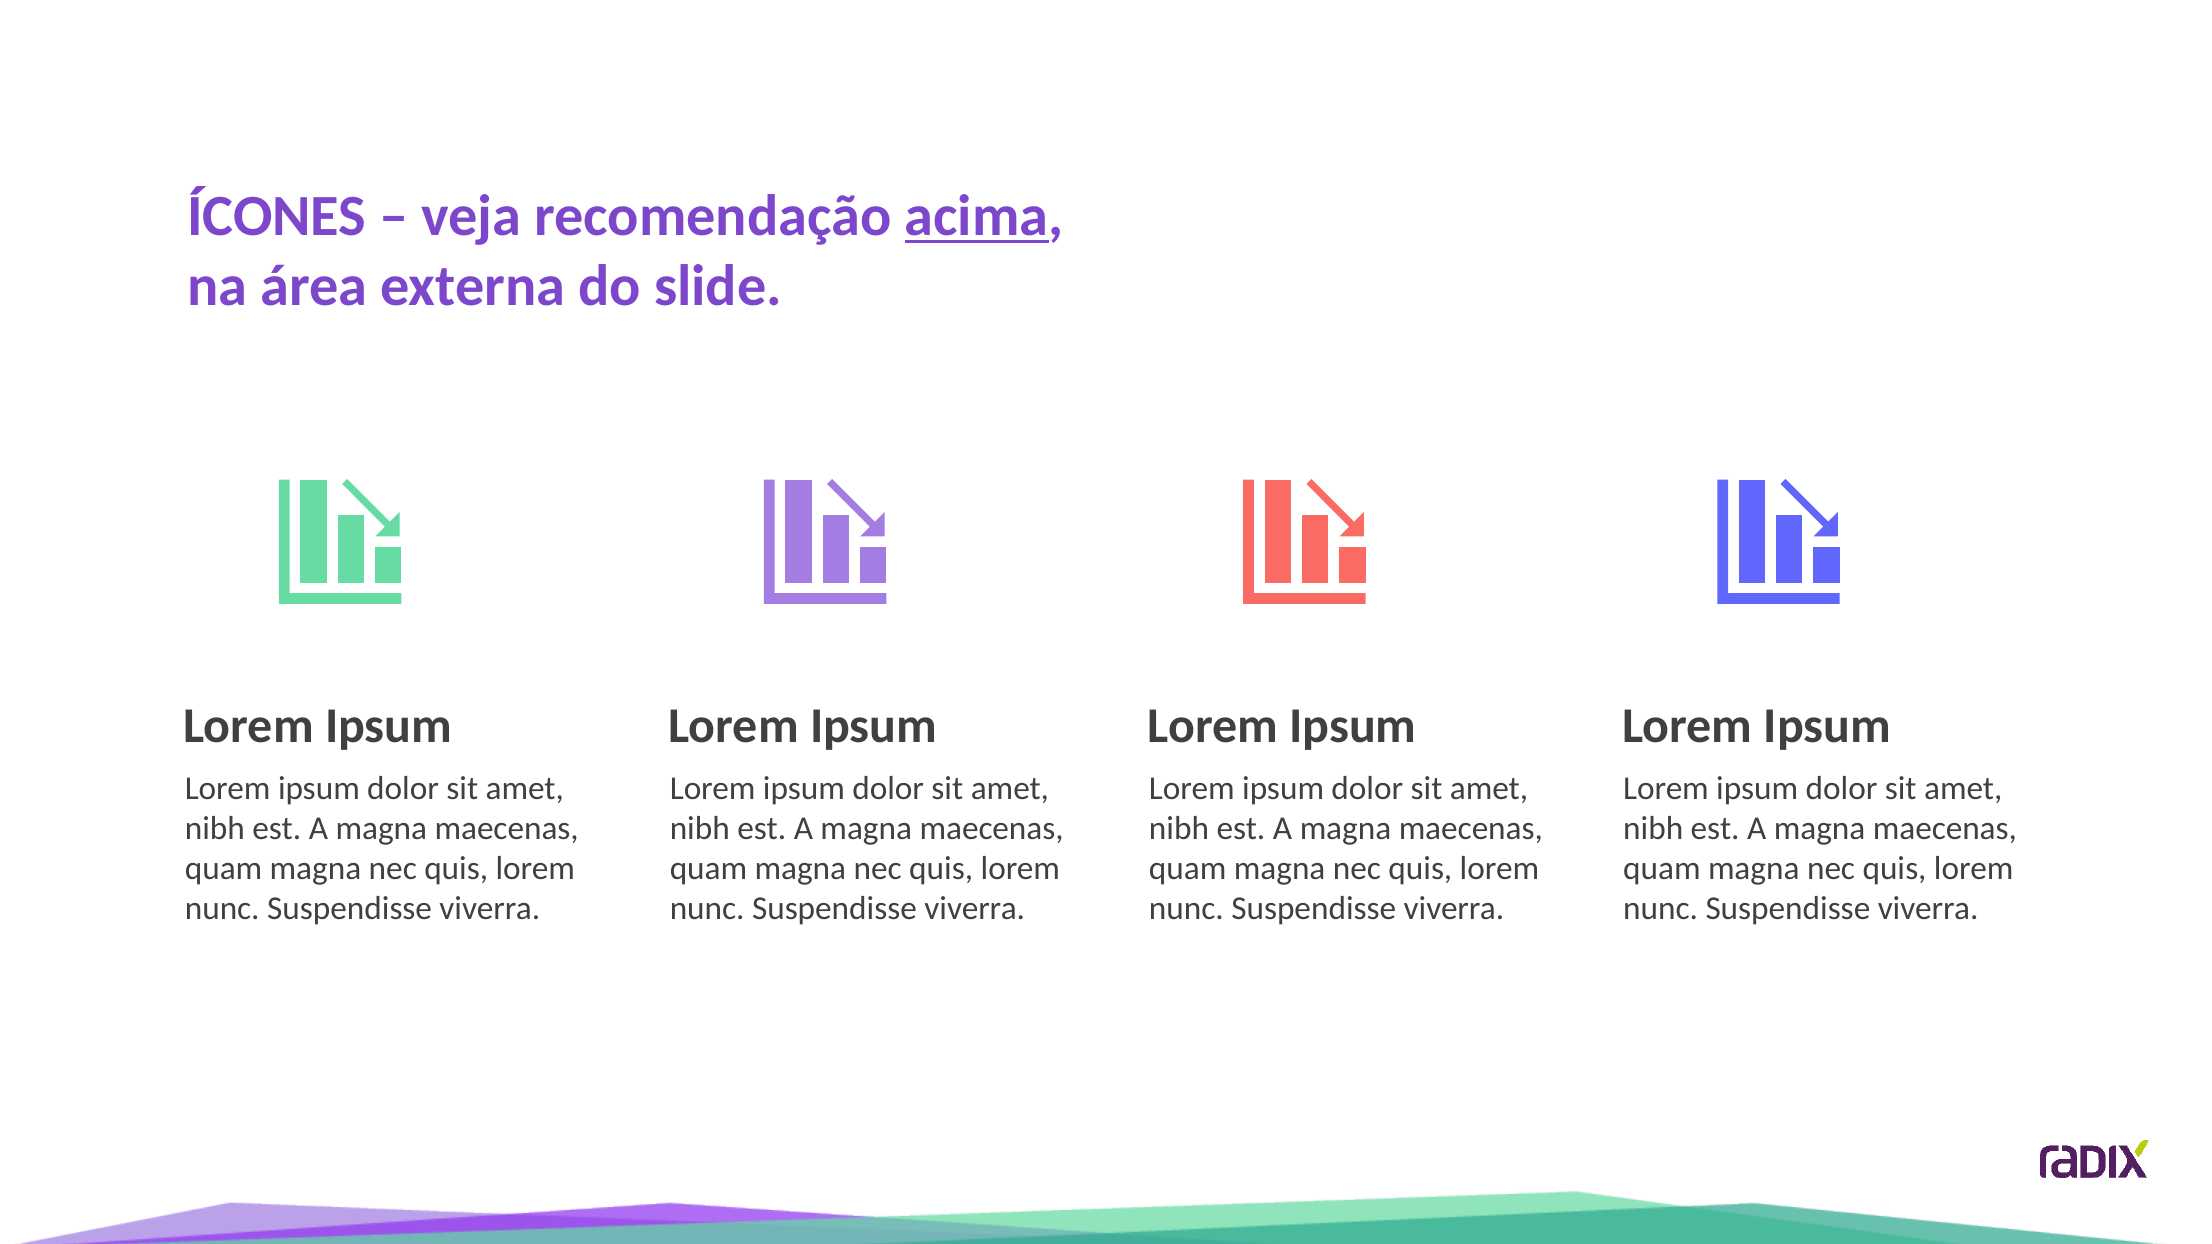

ÍCONES
Para adicionar um
Ícone, vá em:
Inserir > ícones
ÍCONES – veja recomendação acima, na área externa do slide.

Título
Fonte: Calibri
Tamanho: 28pt
Entrelinha: 1,0

Subtítulo
Fonte: Calibri
Tamanho: 21pt
Entrelinha: 1,0
Lorem Ipsum
Lorem ipsum dolor sit amet, nibh est. A magna maecenas, quam magna nec quis, lorem nunc. Suspendisse viverra.
Lorem Ipsum
Lorem ipsum dolor sit amet, nibh est. A magna maecenas, quam magna nec quis, lorem nunc. Suspendisse viverra.
Lorem Ipsum
Lorem ipsum dolor sit amet, nibh est. A magna maecenas, quam magna nec quis, lorem nunc. Suspendisse viverra.
Lorem Ipsum
Lorem ipsum dolor sit amet, nibh est. A magna maecenas, quam magna nec quis, lorem nunc. Suspendisse viverra.

Texto
Fonte: Calibri
Tamanho: 16pt
Entrelinha: 1,0
Rodapé
Não ultrapasse a linha guia